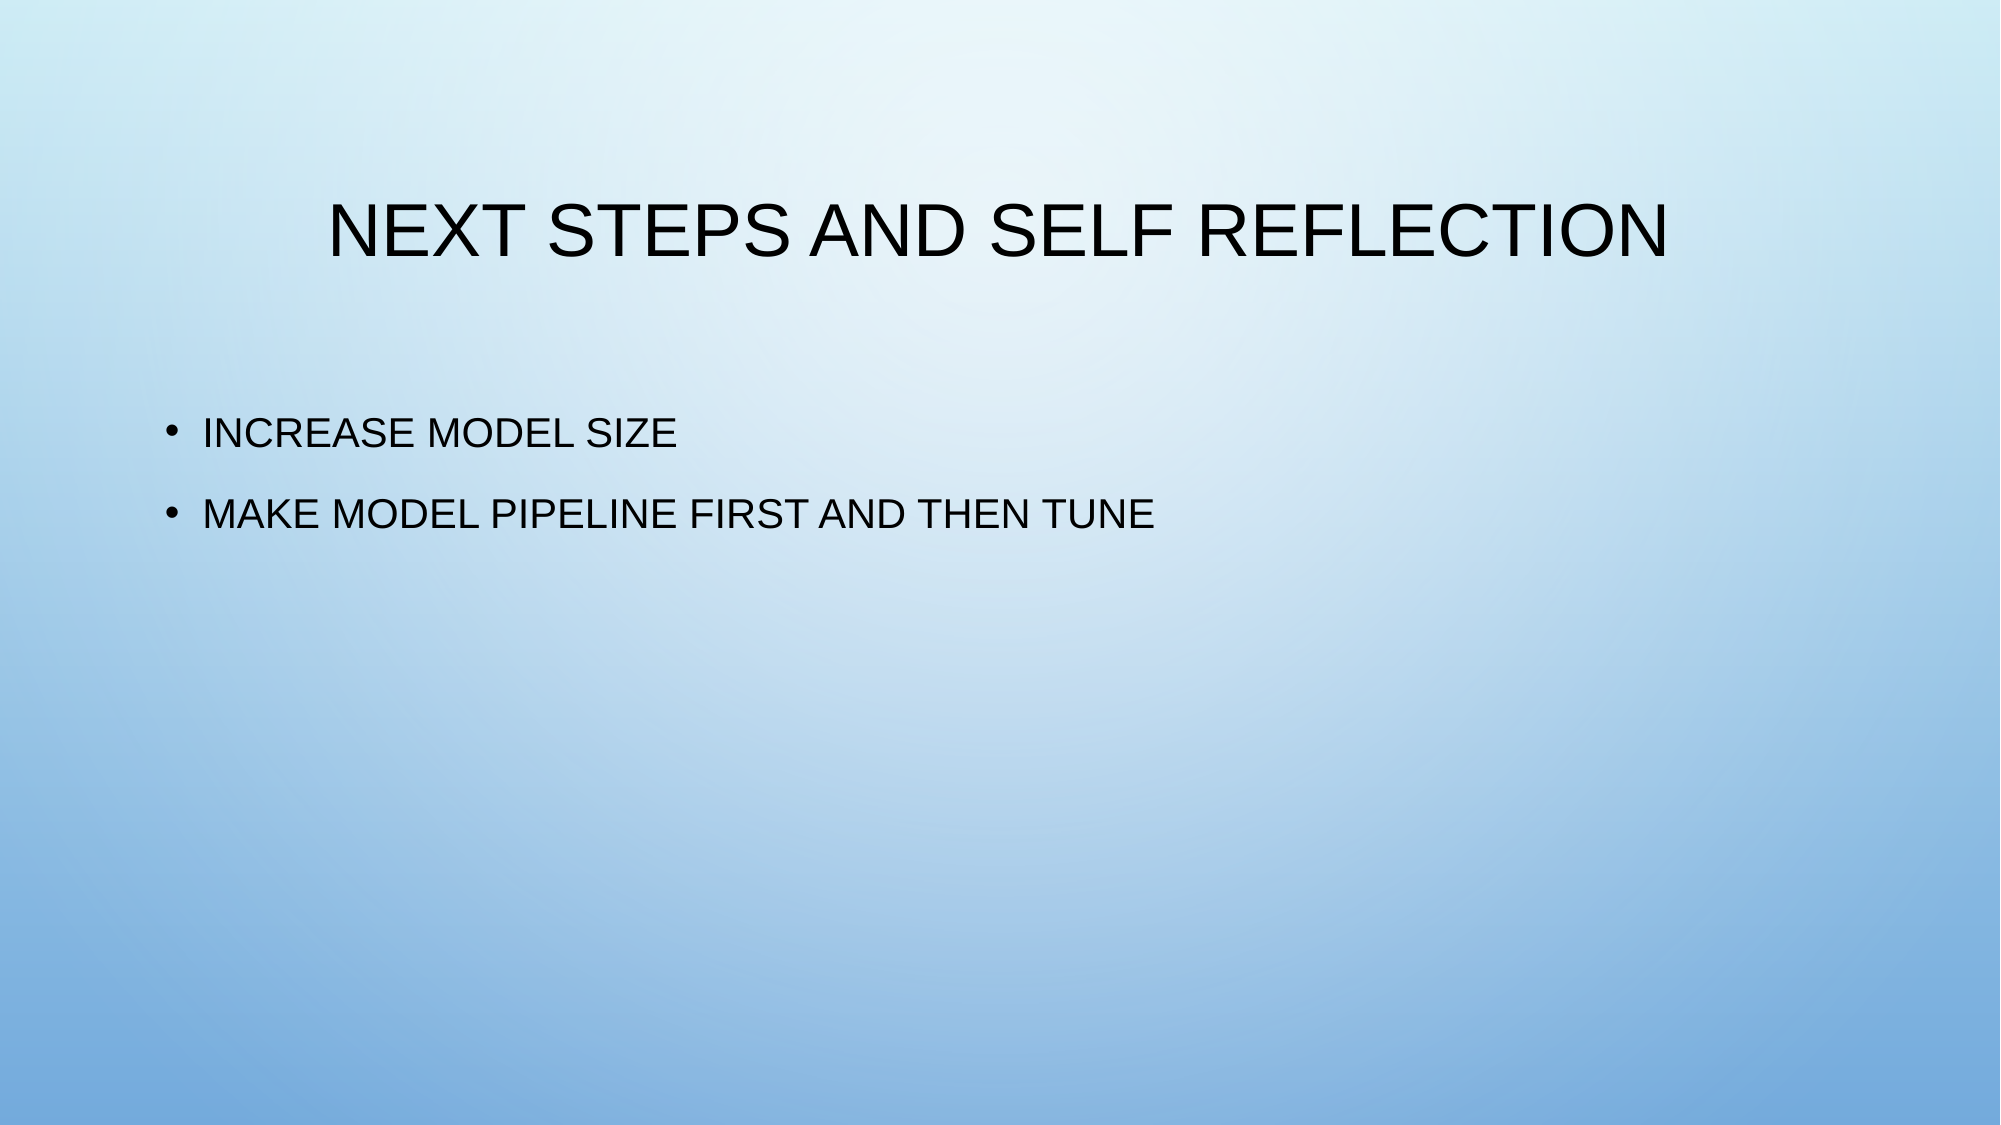

# Next steps and self reflection
Increase model size
Make model pipeline first and then tune